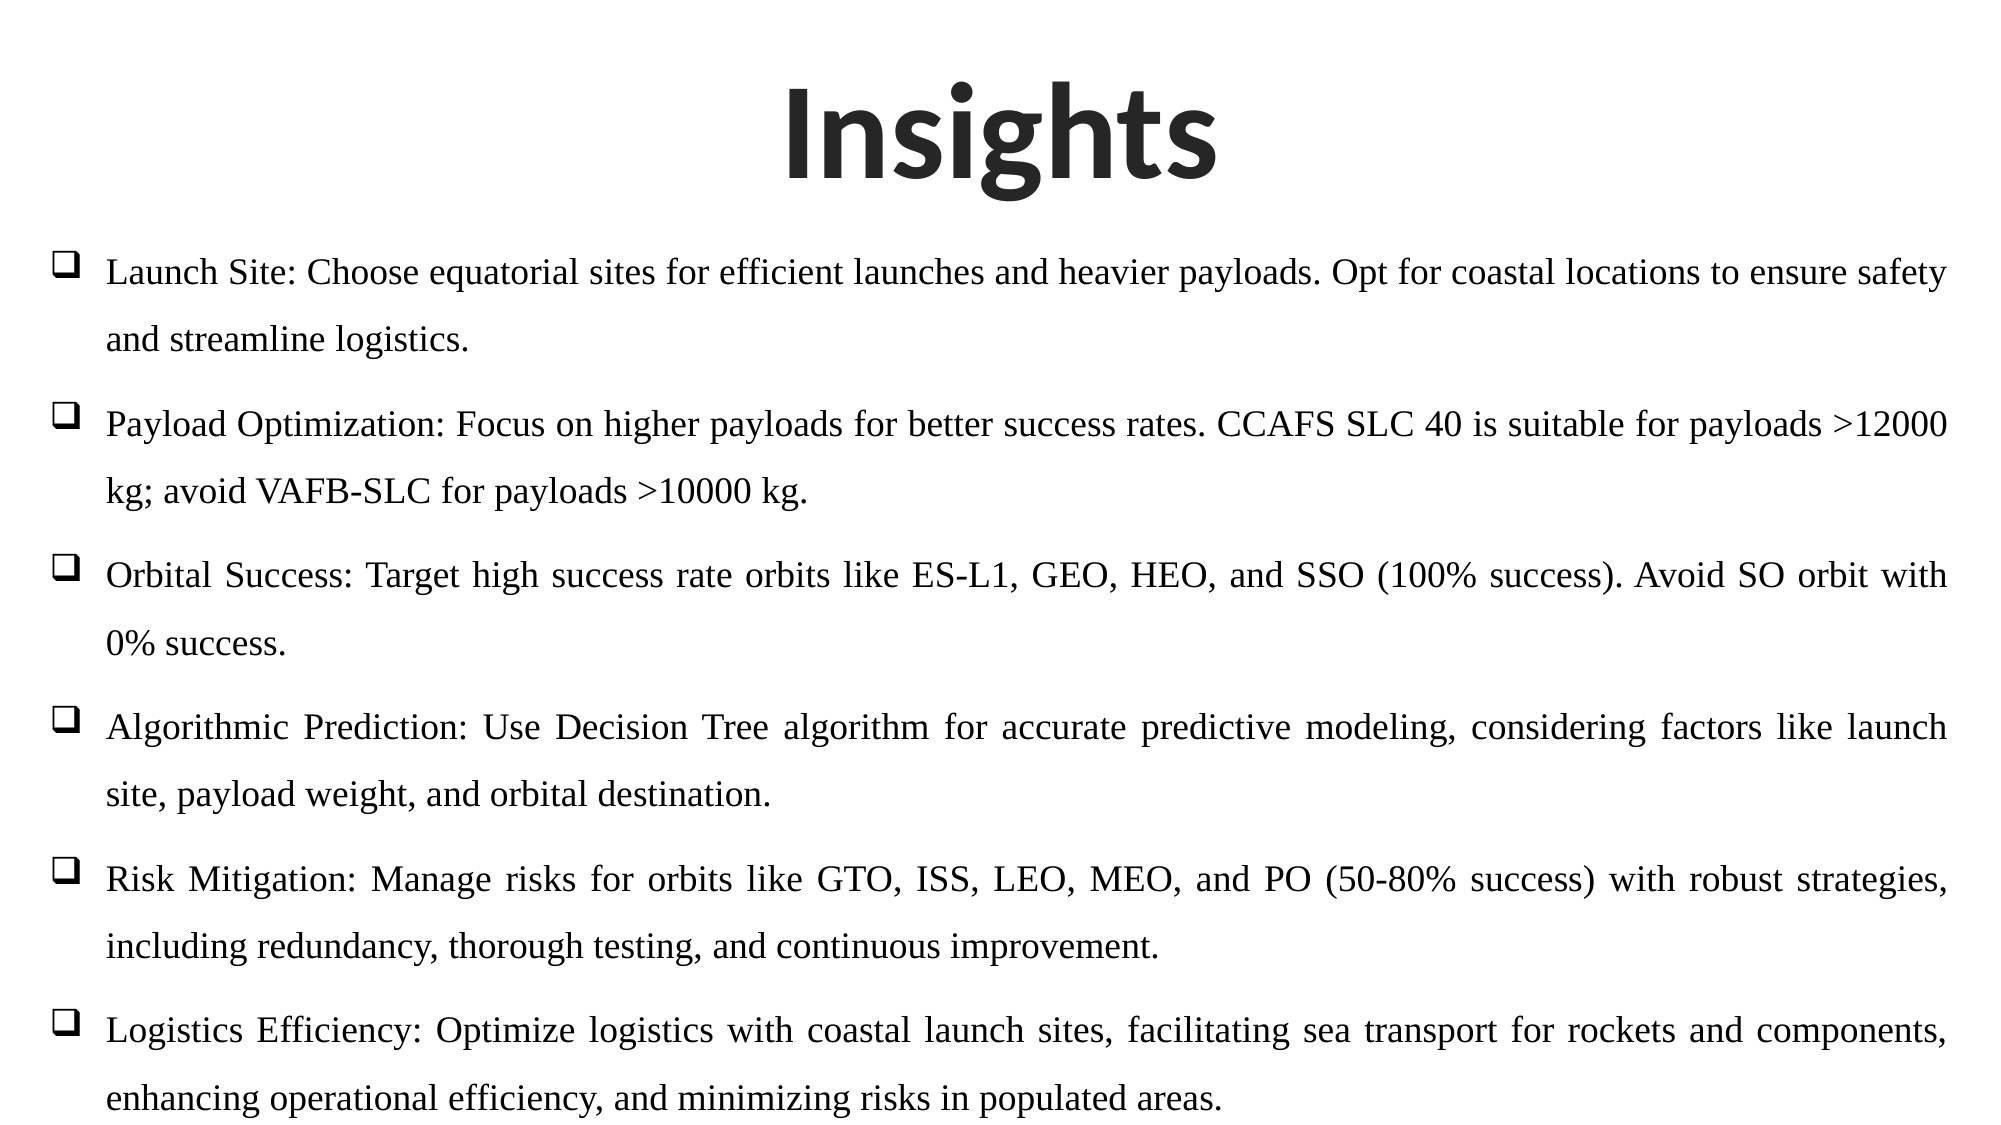

Insights
Launch Site: Choose equatorial sites for efficient launches and heavier payloads. Opt for coastal locations to ensure safety and streamline logistics.
Payload Optimization: Focus on higher payloads for better success rates. CCAFS SLC 40 is suitable for payloads >12000 kg; avoid VAFB-SLC for payloads >10000 kg.
Orbital Success: Target high success rate orbits like ES-L1, GEO, HEO, and SSO (100% success). Avoid SO orbit with 0% success.
Algorithmic Prediction: Use Decision Tree algorithm for accurate predictive modeling, considering factors like launch site, payload weight, and orbital destination.
Risk Mitigation: Manage risks for orbits like GTO, ISS, LEO, MEO, and PO (50-80% success) with robust strategies, including redundancy, thorough testing, and continuous improvement.
Logistics Efficiency: Optimize logistics with coastal launch sites, facilitating sea transport for rockets and components, enhancing operational efficiency, and minimizing risks in populated areas.